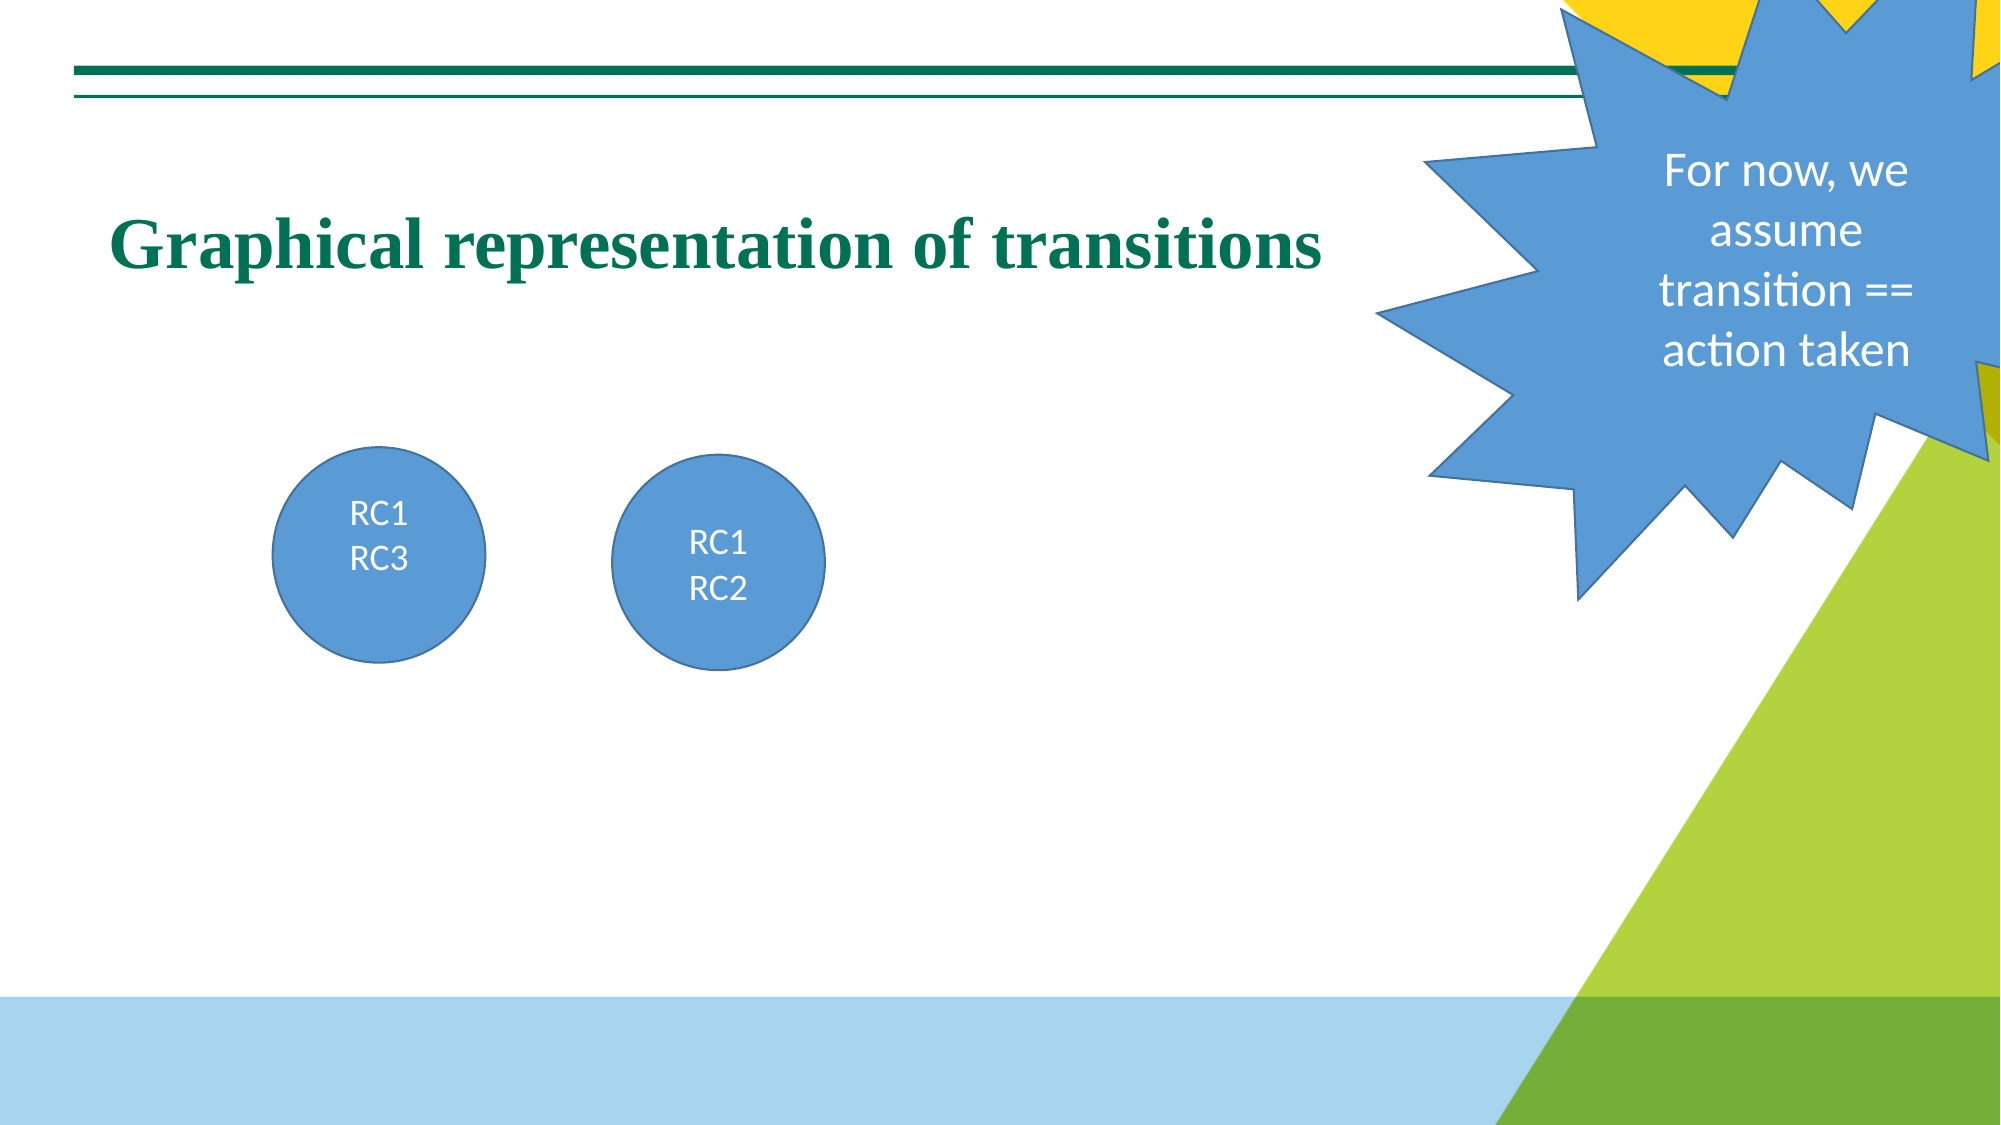

For now, we assume transition == action taken
# Graphical representation of transitions
RC1
RC3

RC1
RC2